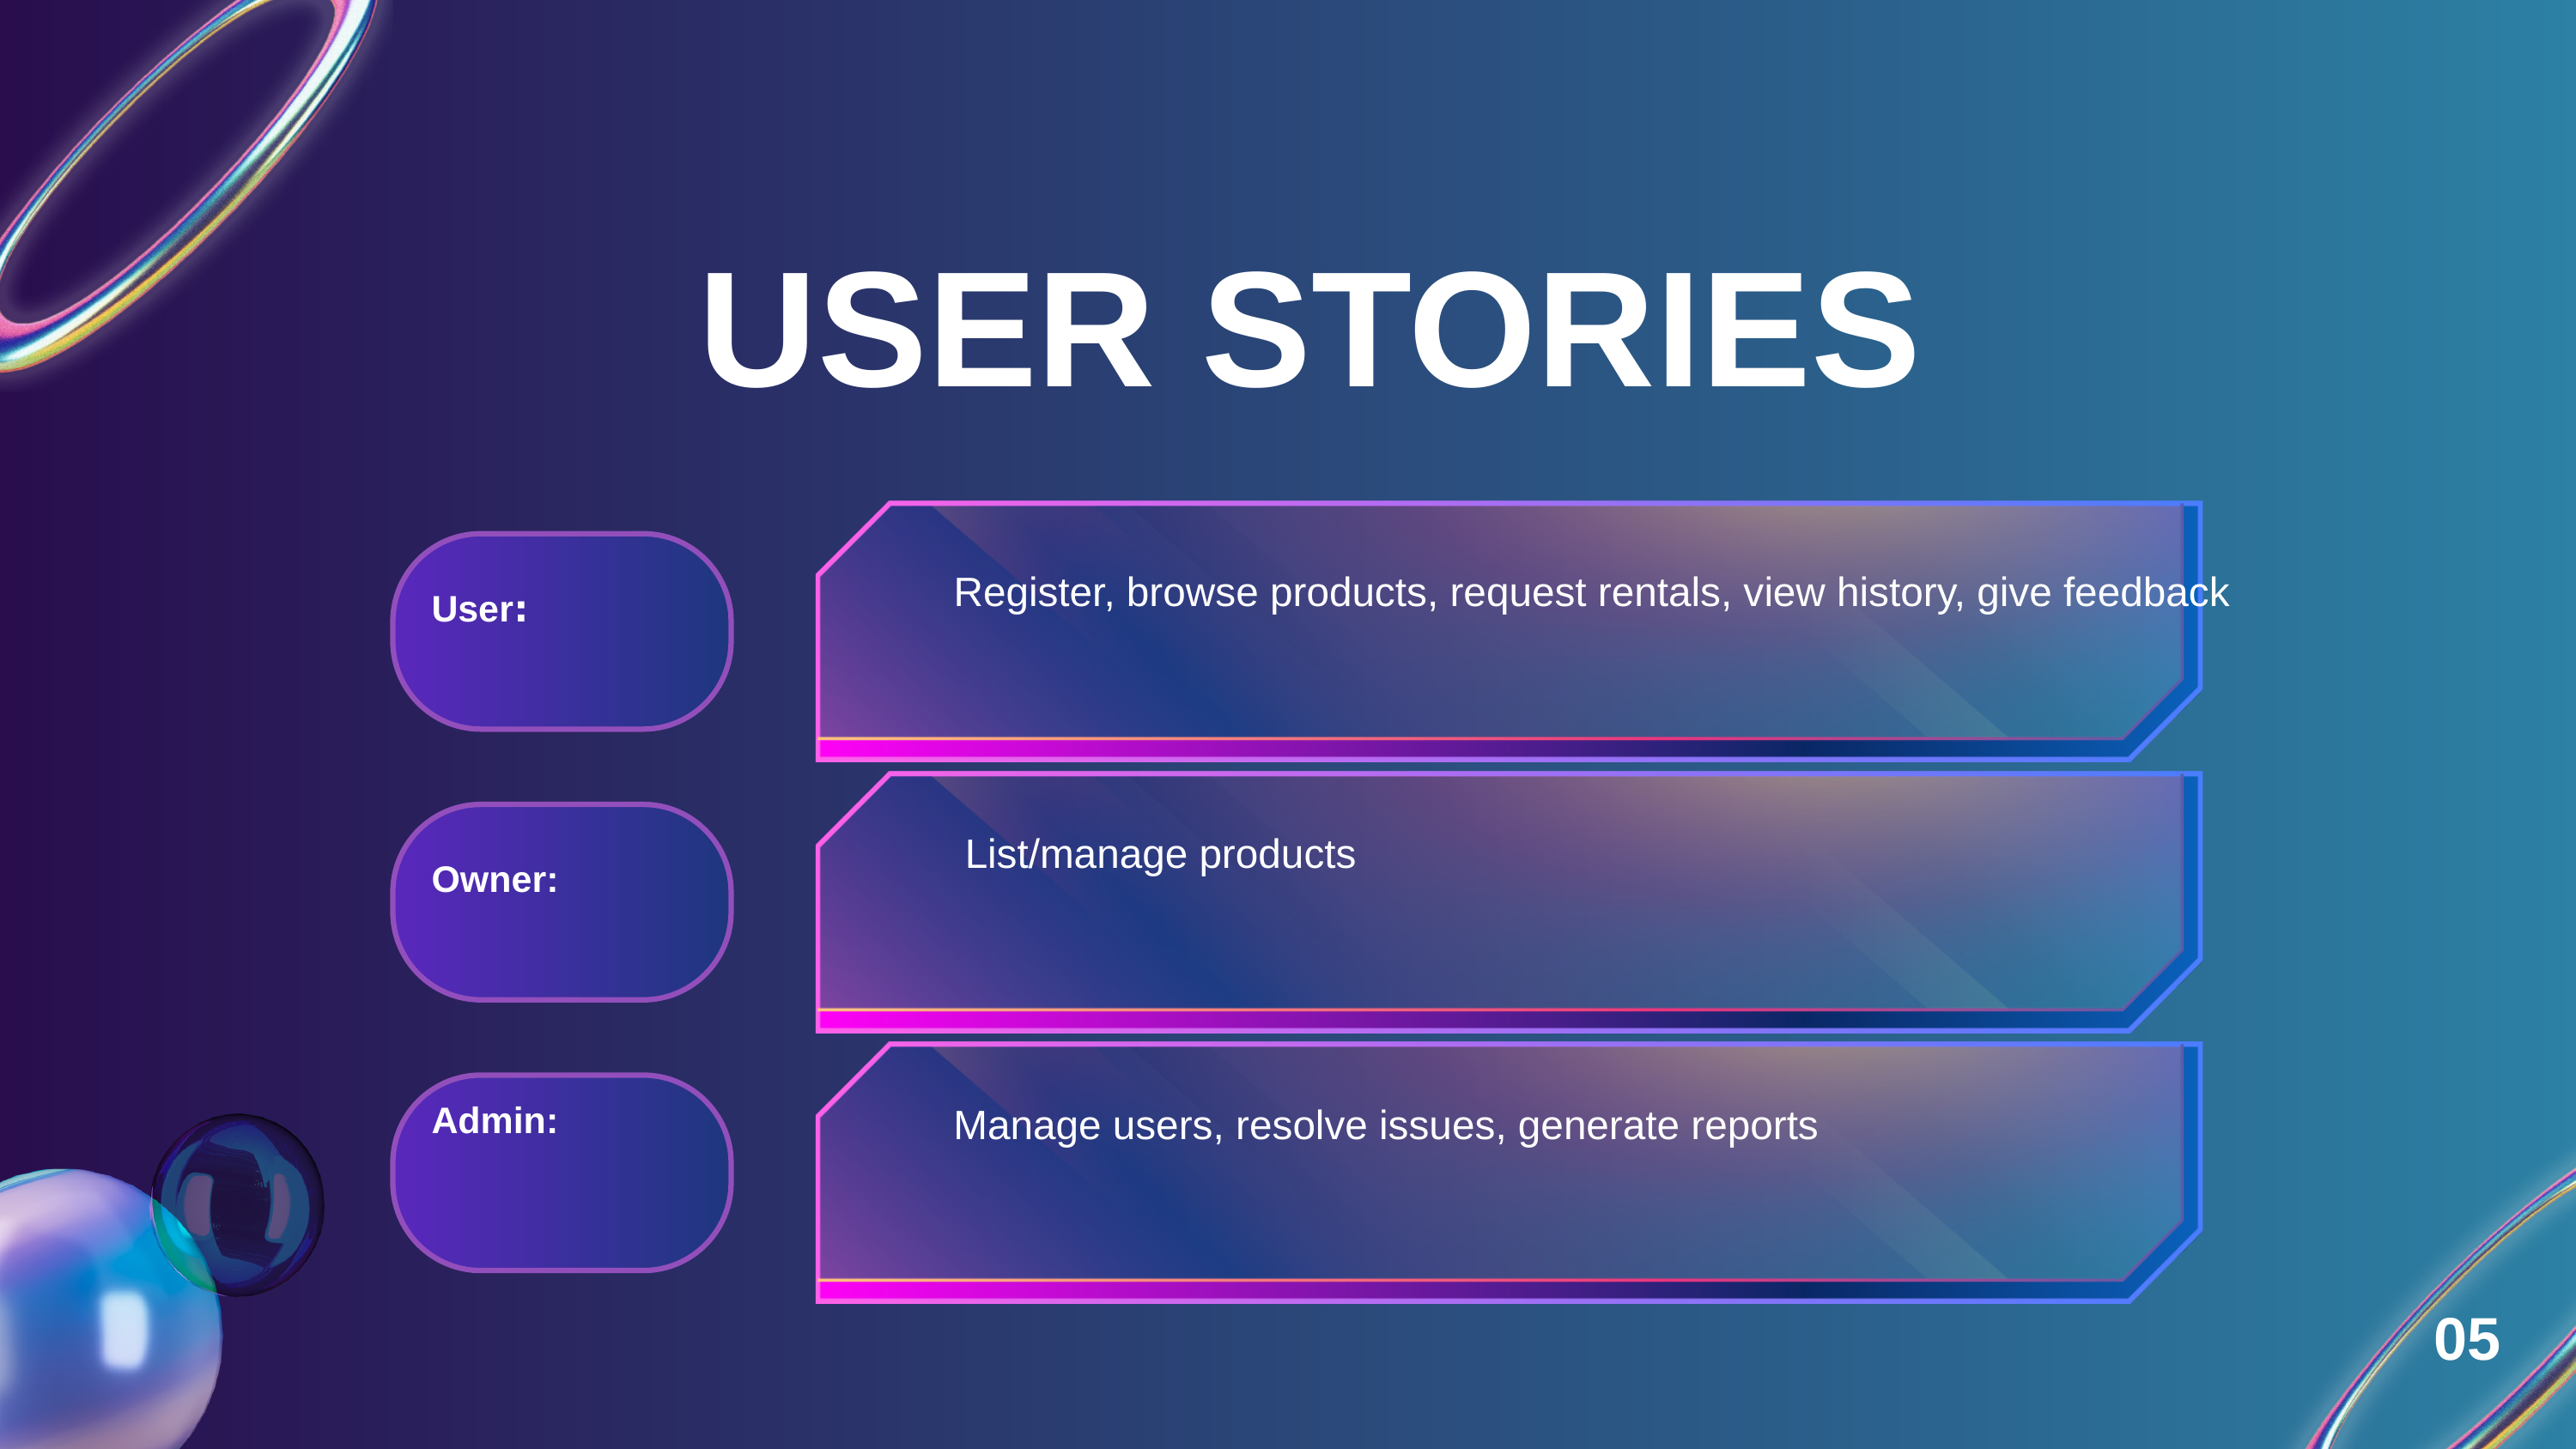

USER STORIES

Register, browse products, request rentals, view history, give feedback
:User

 List/manage products
Owner:

Admin:
Manage users, resolve issues, generate reports

05